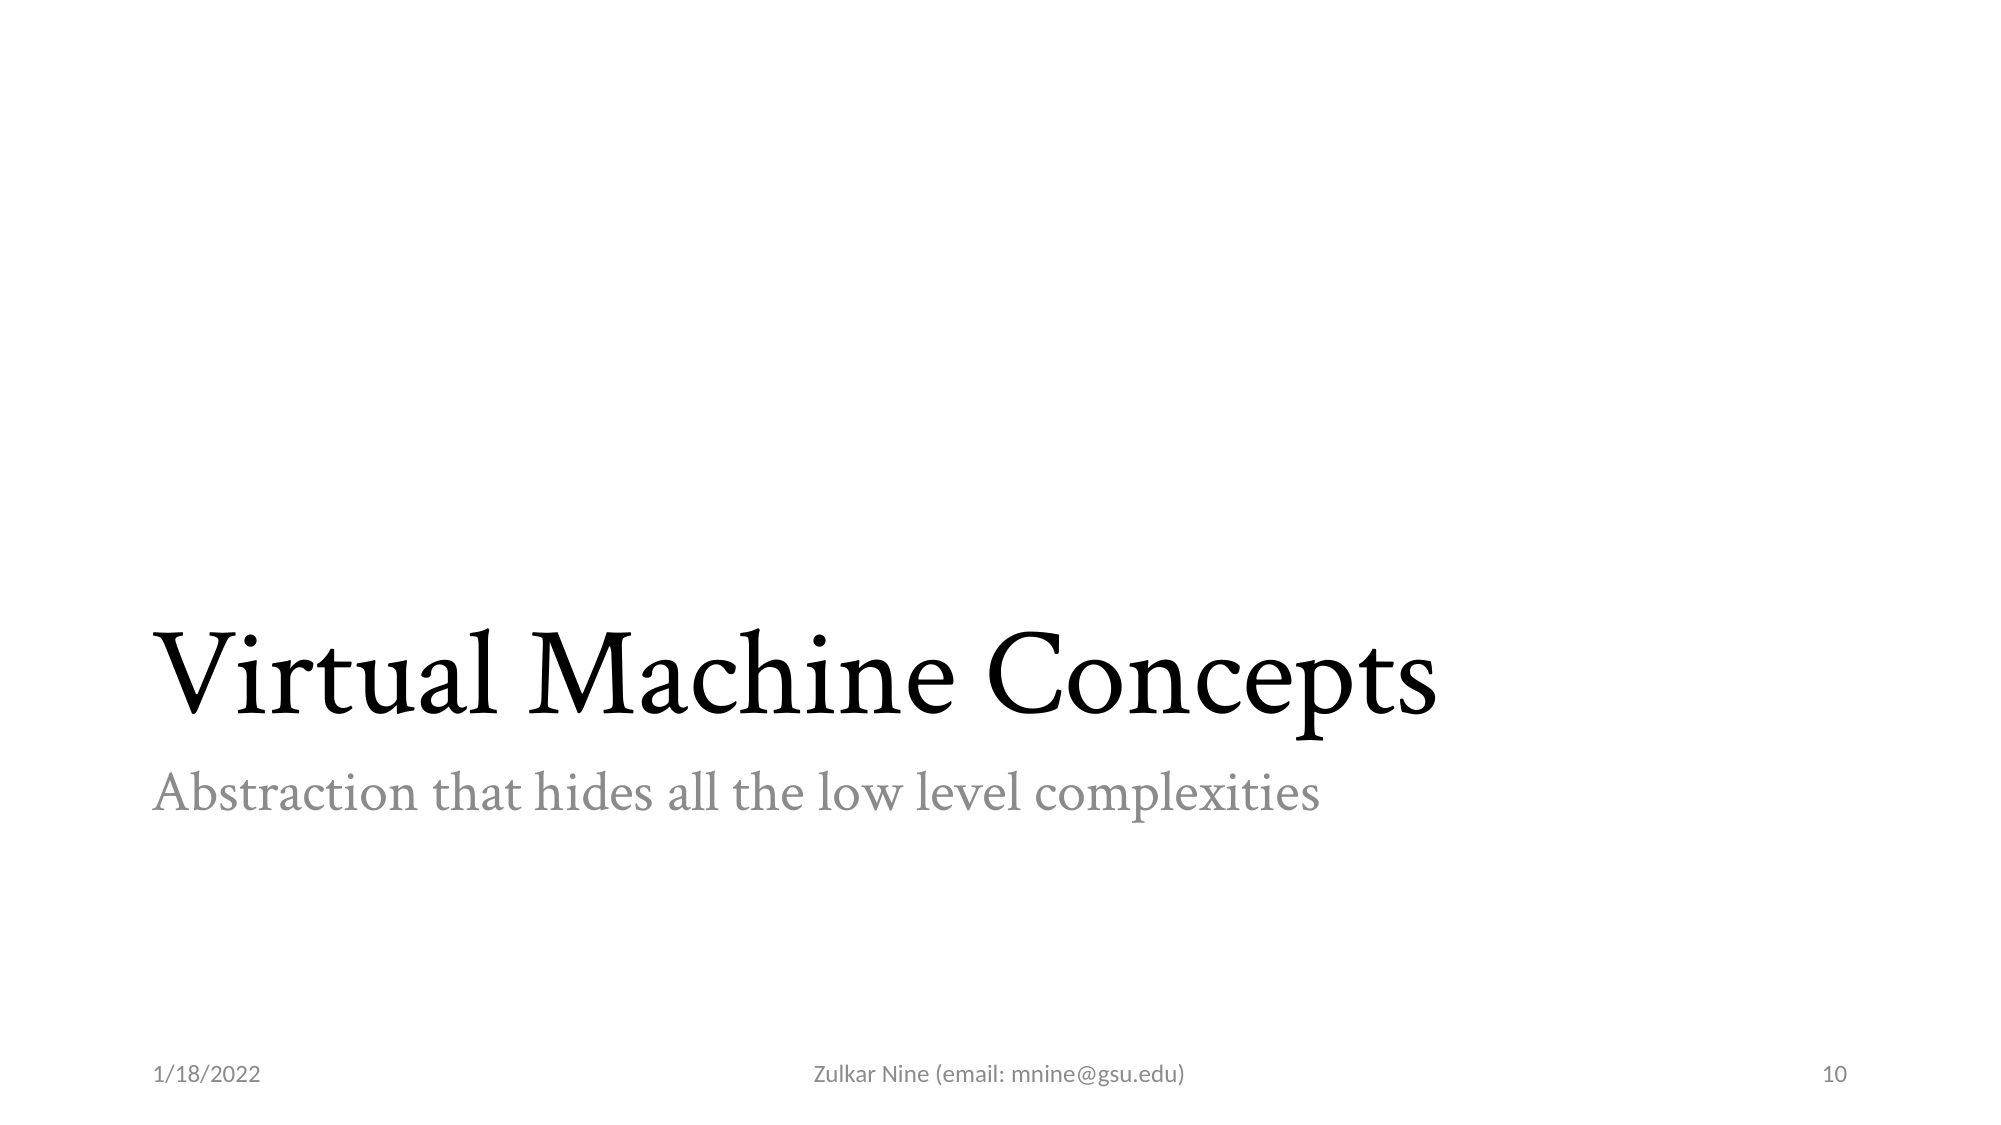

# Virtual Machine Concepts
Abstraction that hides all the low level complexities
1/18/2022
Zulkar Nine (email: mnine@gsu.edu)
10